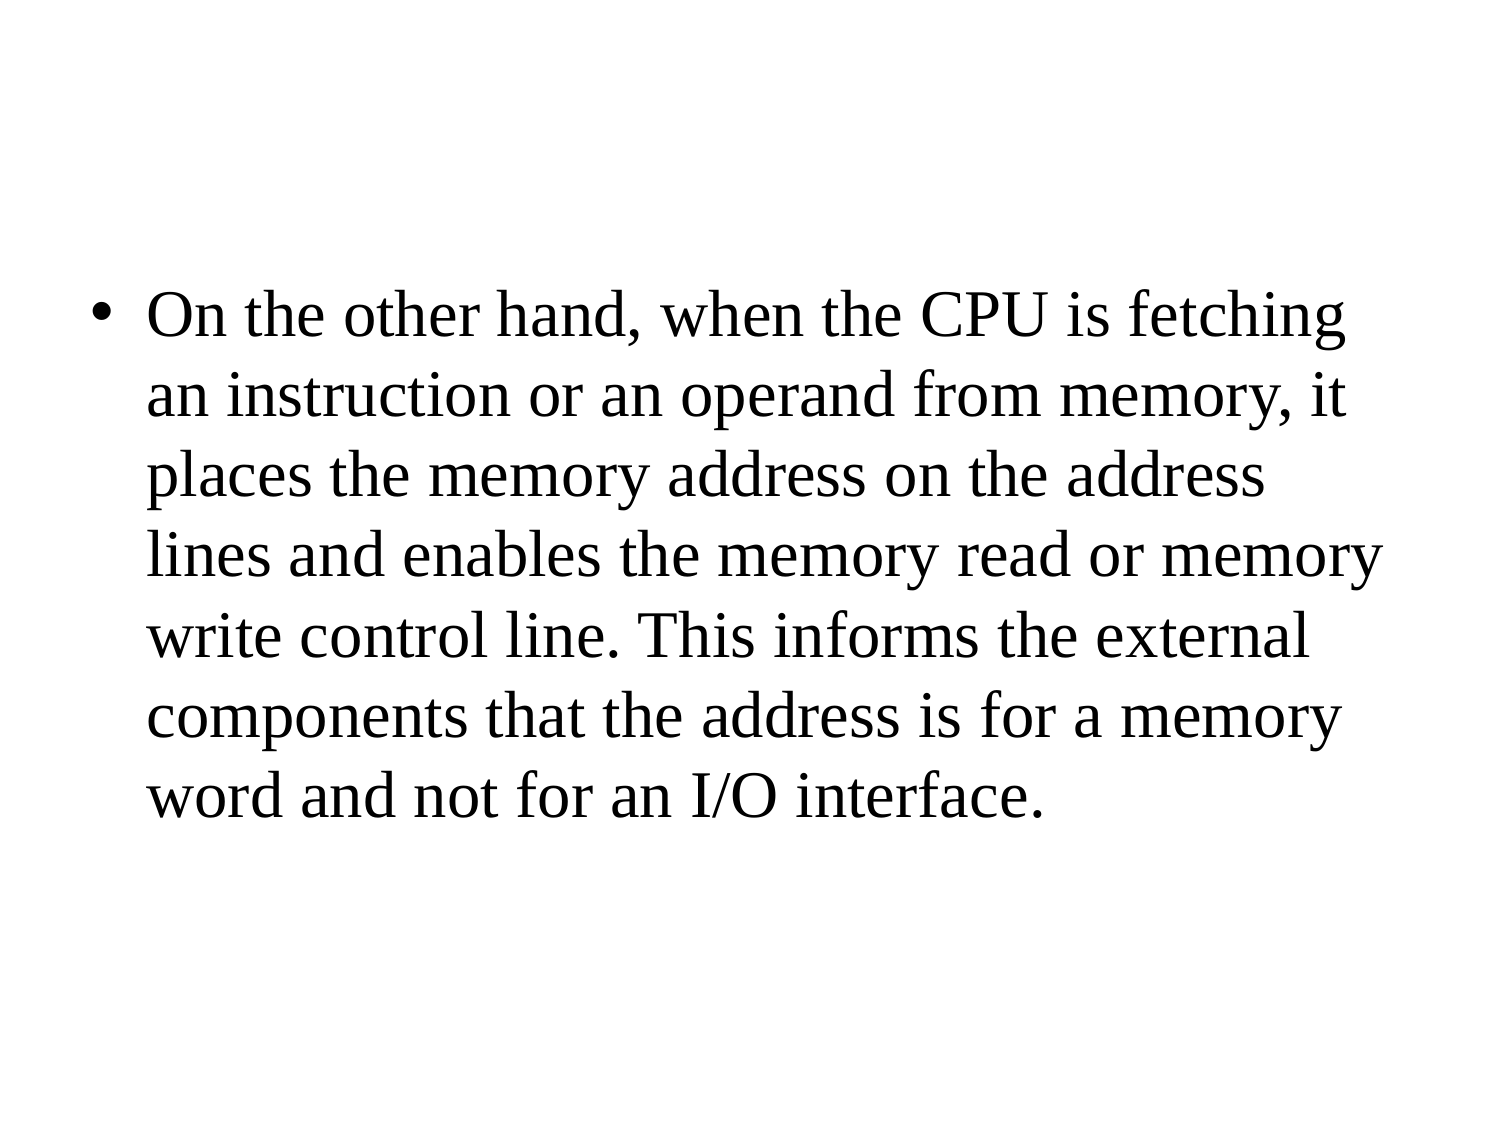

#
On the other hand, when the CPU is fetching an instruction or an operand from memory, it places the memory address on the address lines and enables the memory read or memory write control line. This informs the external components that the address is for a memory word and not for an I/O interface.